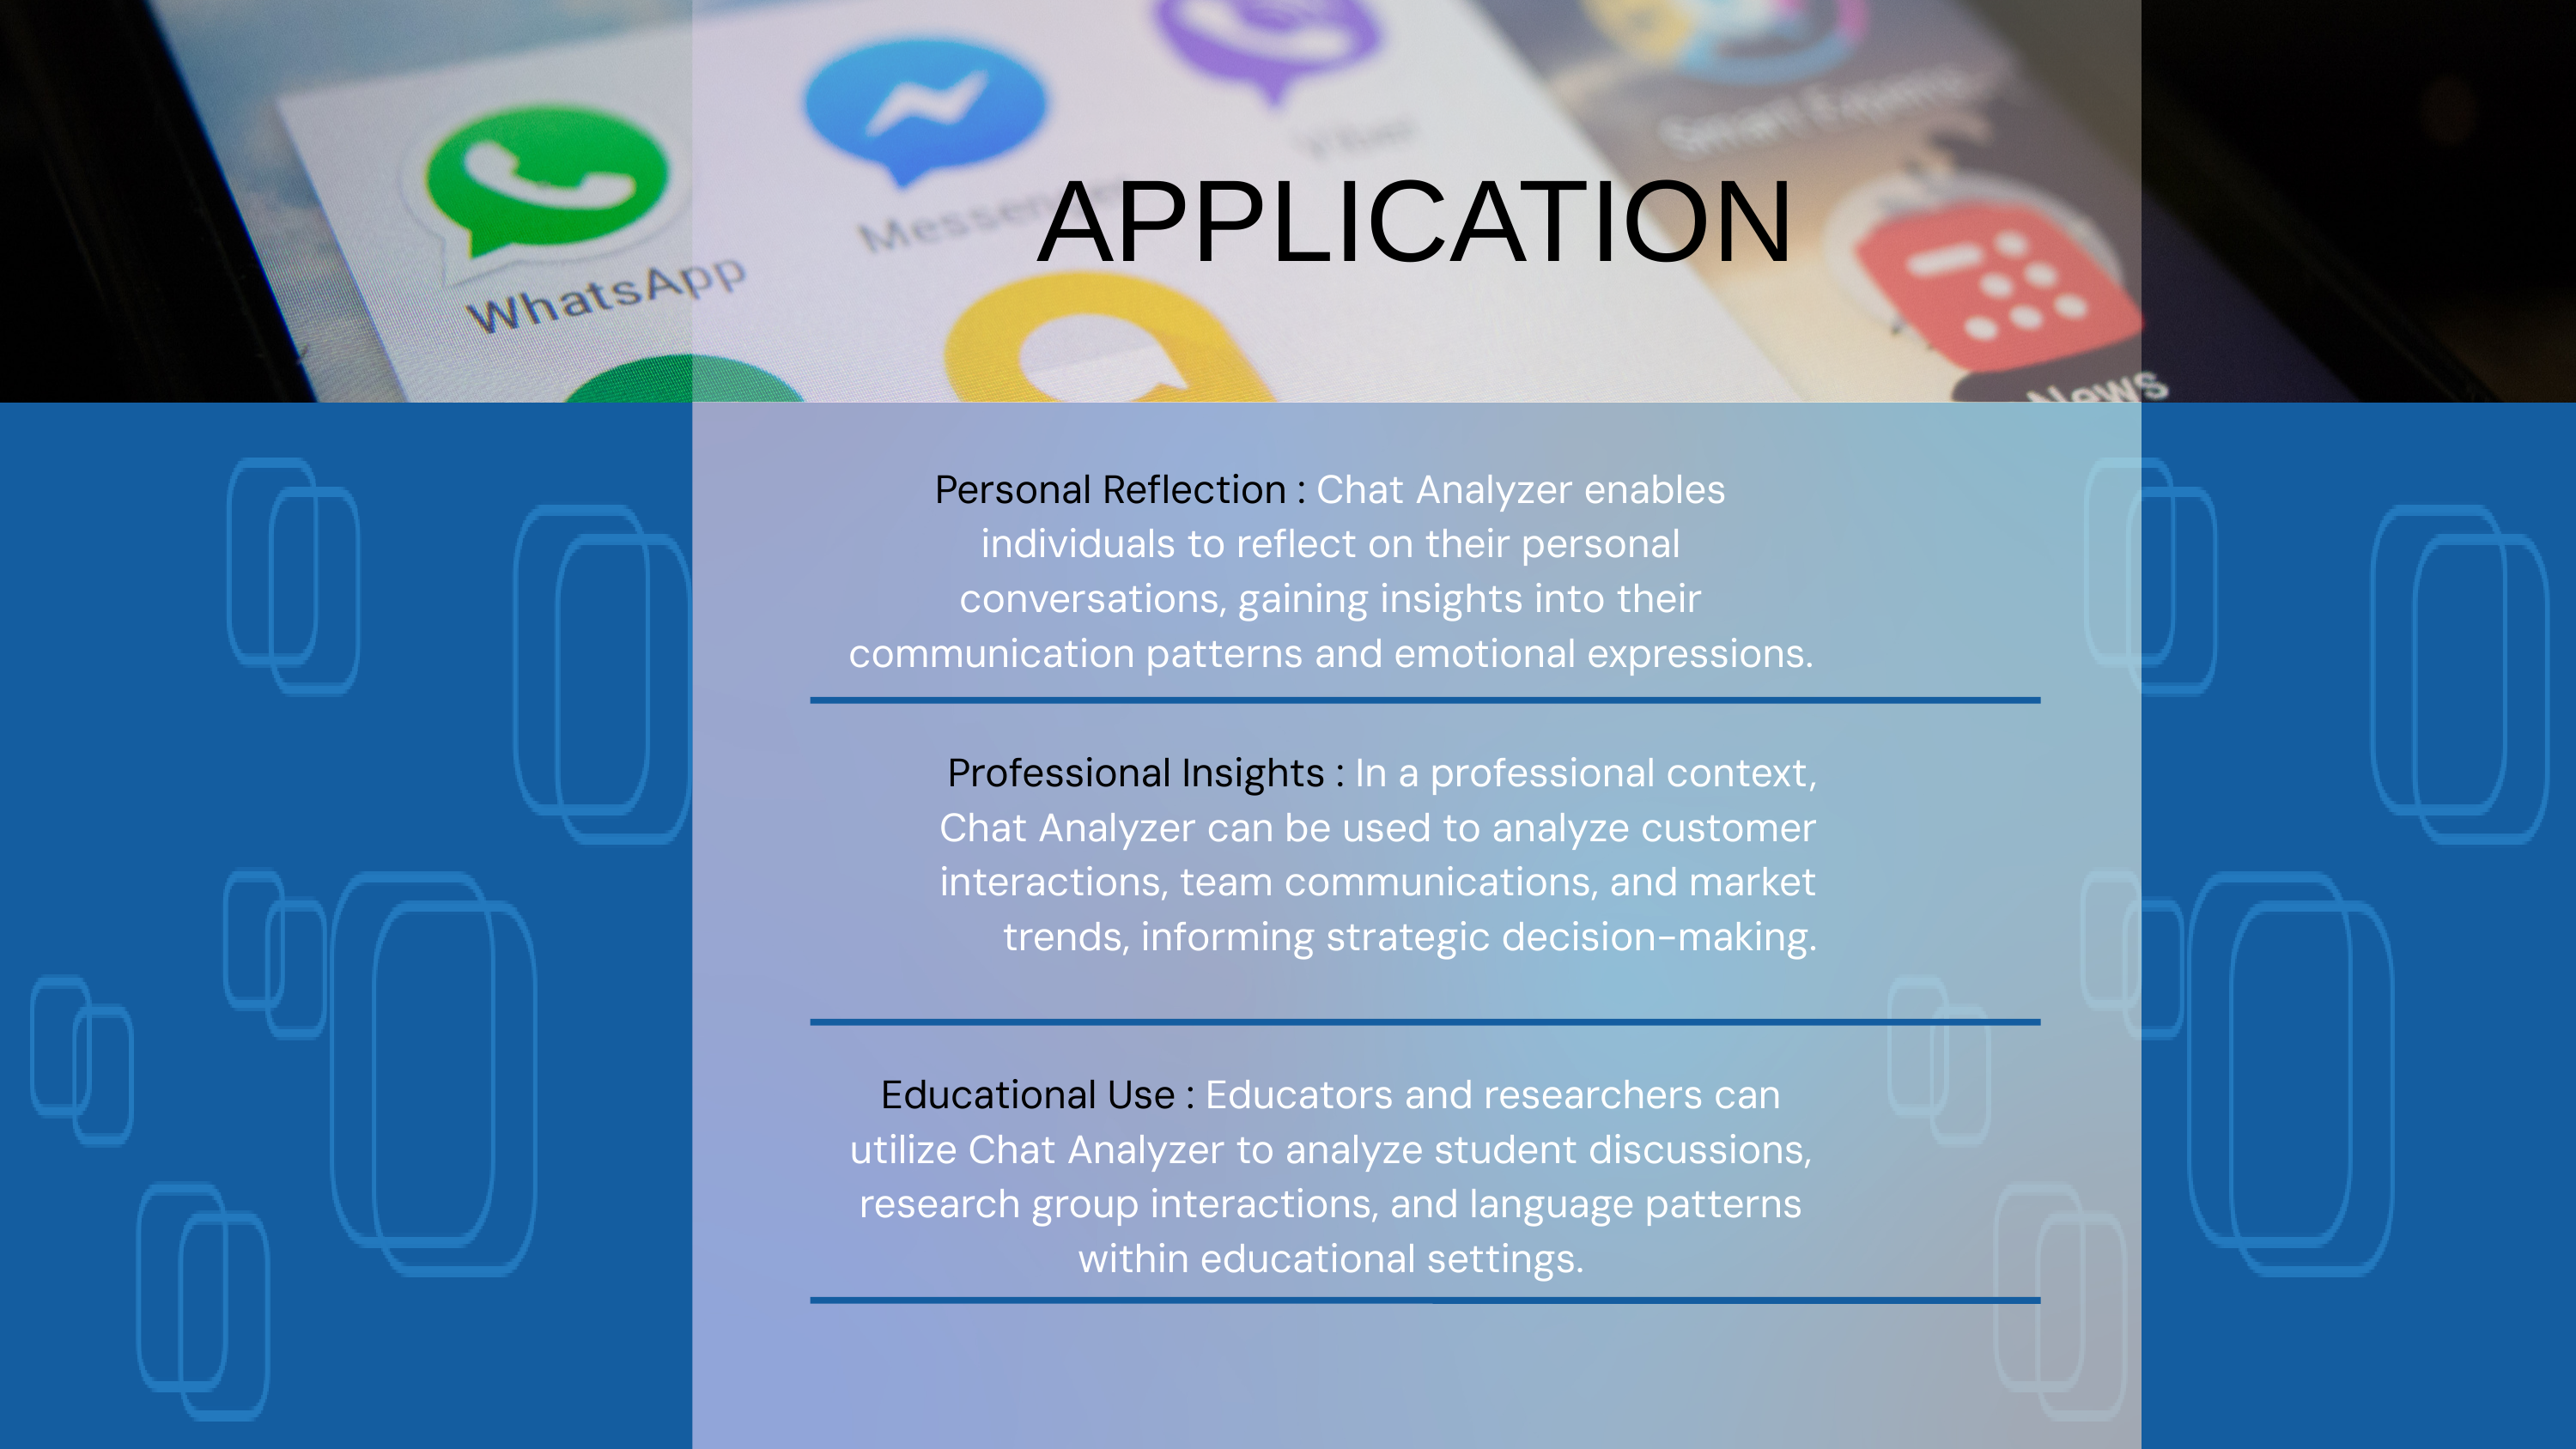

APPLICATION

Personal Reflection : Chat Analyzer enables individuals to reflect on their personal conversations, gaining insights into their communication patterns and emotional expressions.

  Professional Insights : In a professional context, Chat Analyzer can be used to analyze customer interactions, team communications, and market trends, informing strategic decision-making.

Educational Use : Educators and researchers can utilize Chat Analyzer to analyze student discussions, research group interactions, and language patterns within educational settings.